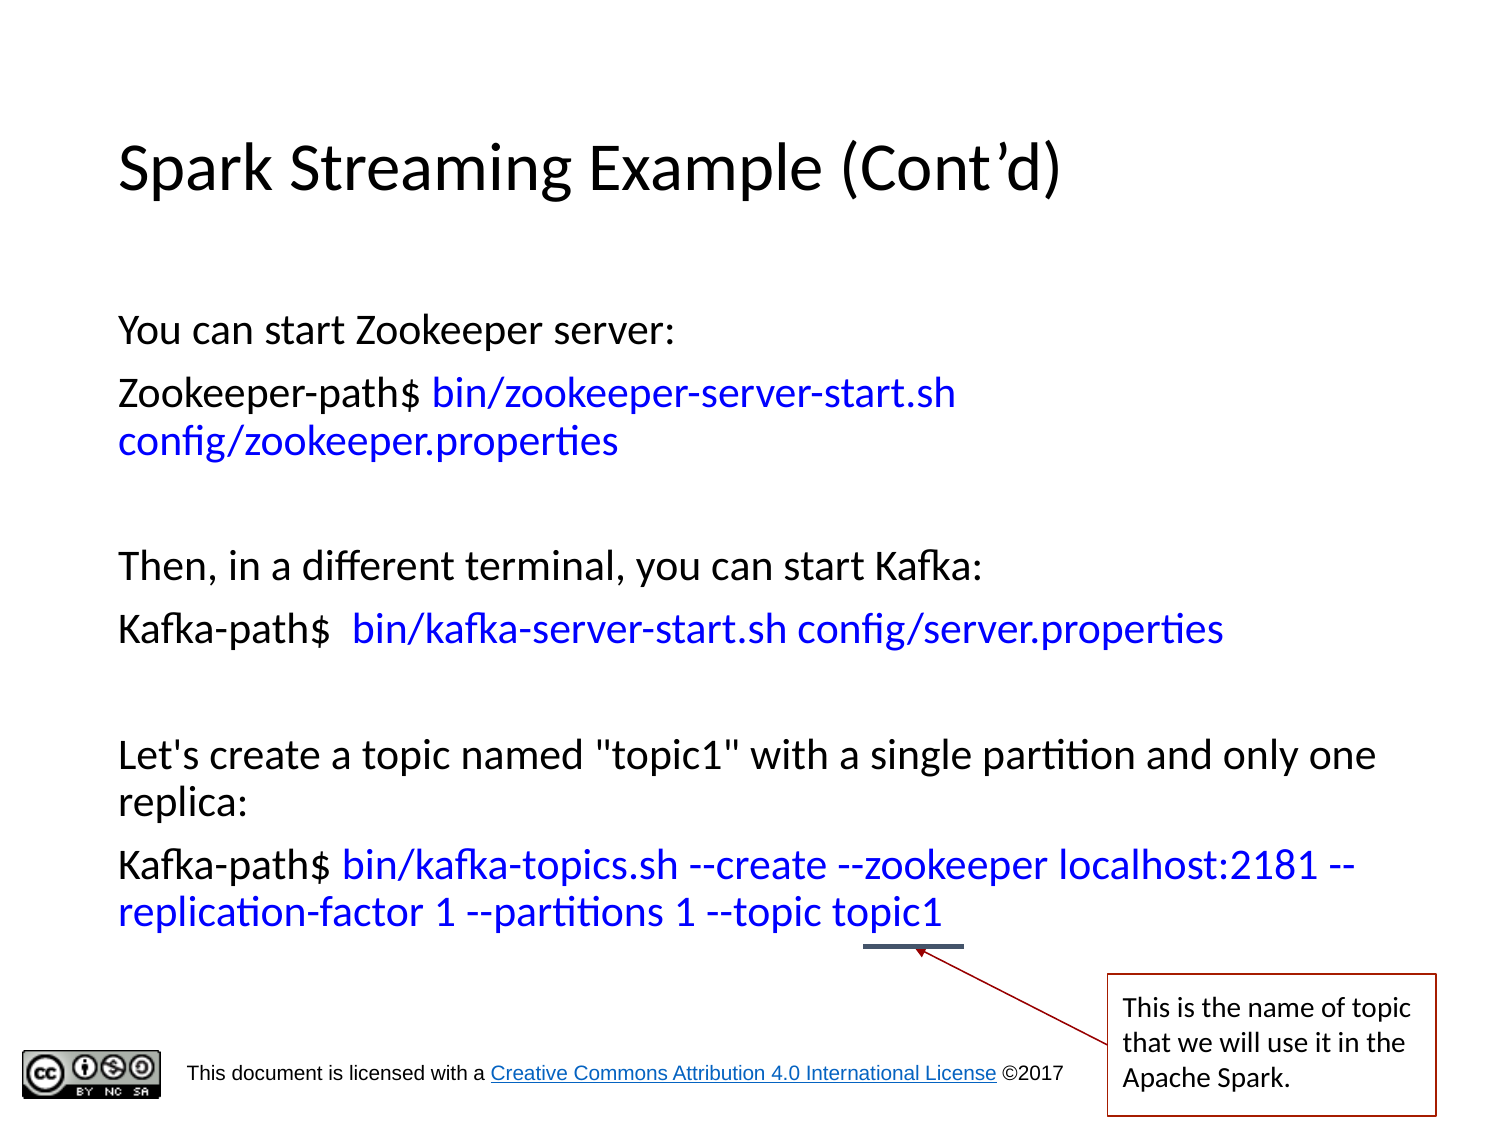

# Spark Streaming Example (Cont’d)
You can start Zookeeper server:
Zookeeper-path$ bin/zookeeper-server-start.sh config/zookeeper.properties

Then, in a different terminal, you can start Kafka:
Kafka-path$  bin/kafka-server-start.sh config/server.properties

Let's create a topic named "topic1" with a single partition and only one replica:
Kafka-path$ bin/kafka-topics.sh --create --zookeeper localhost:2181 --replication-factor 1 --partitions 1 --topic topic1

This is the name of topic that we will use it in the Apache Spark.